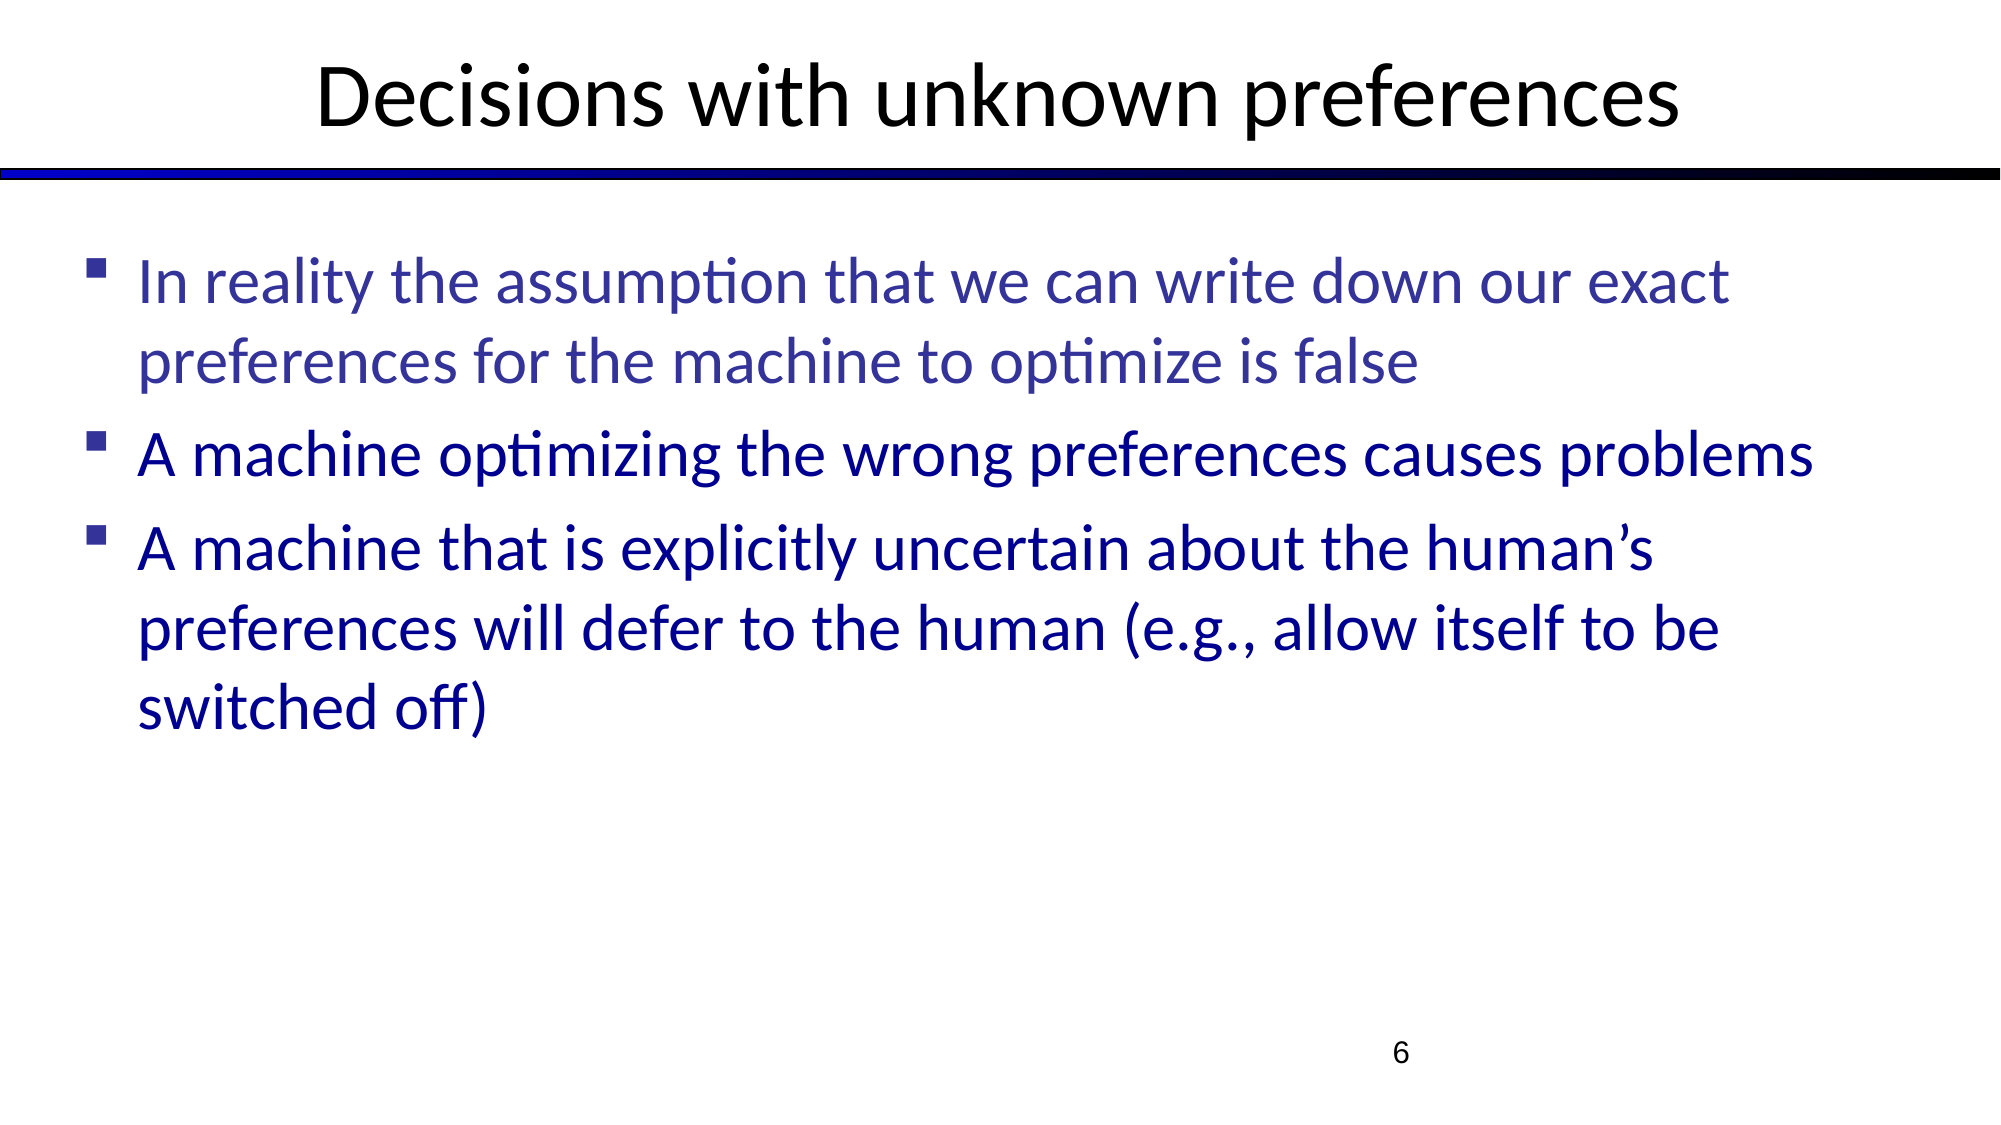

# Decisions with unknown preferences
In reality the assumption that we can write down our exact preferences for the machine to optimize is false
A machine optimizing the wrong preferences causes problems
A machine that is explicitly uncertain about the human’s preferences will defer to the human (e.g., allow itself to be switched off)
6